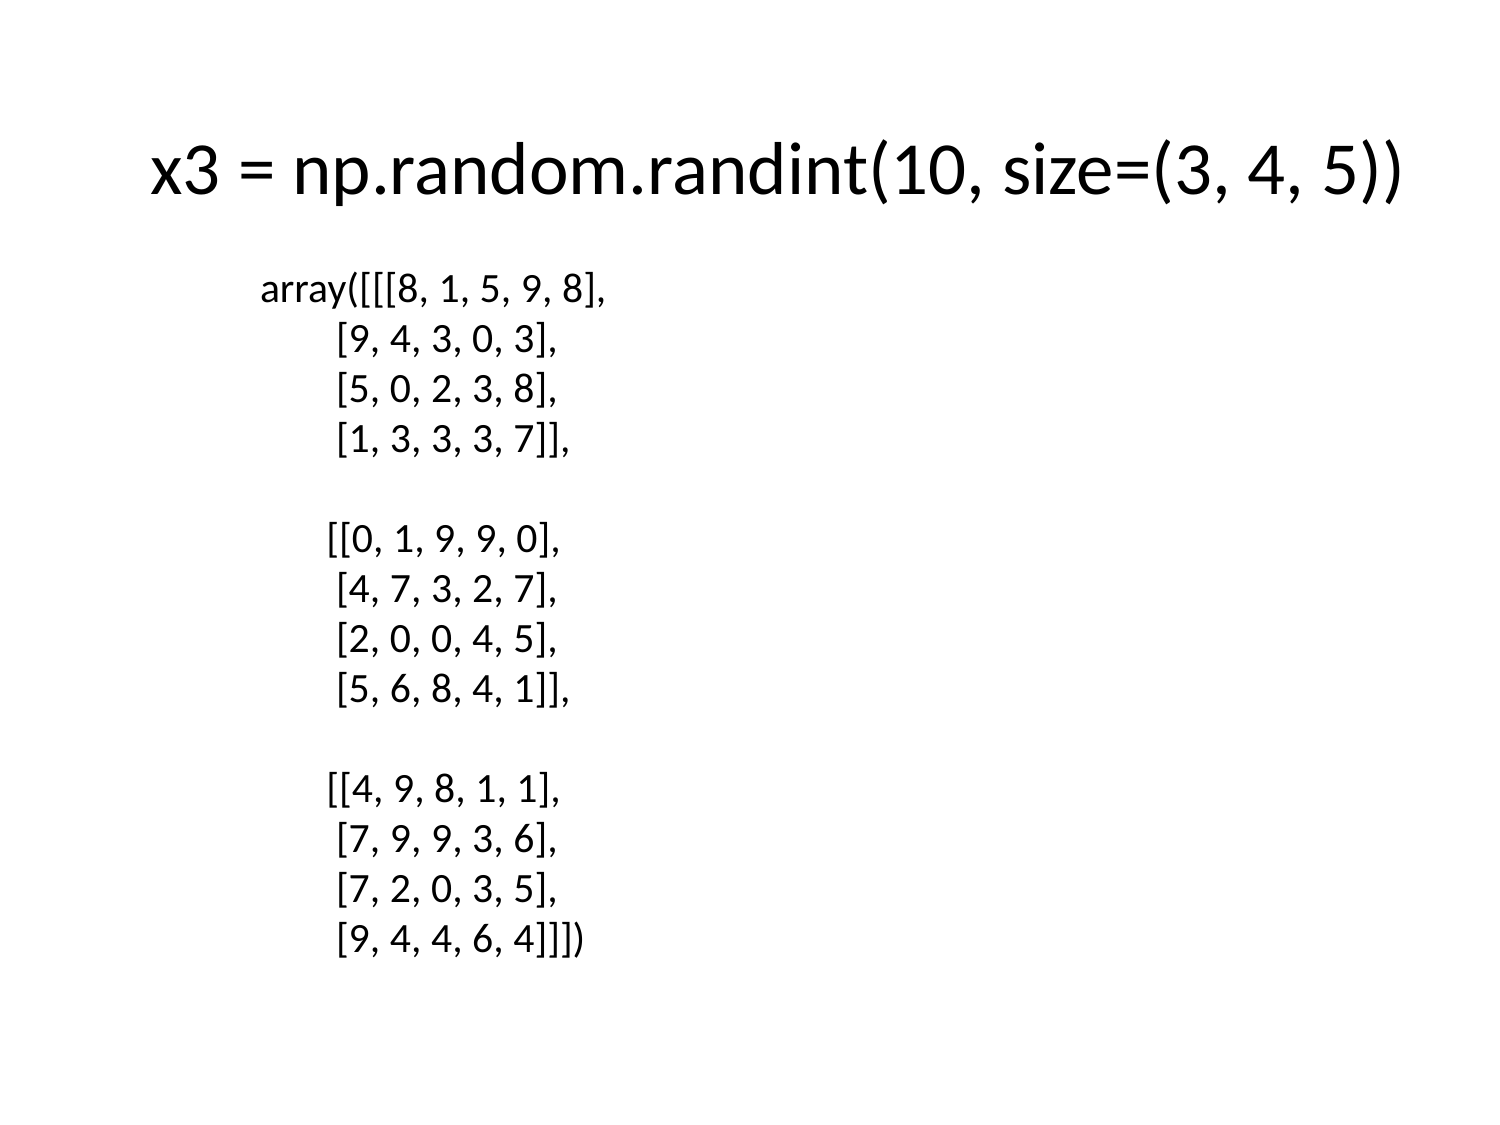

x3 = np.random.randint(10, size=(3, 4, 5))
array([[[8, 1, 5, 9, 8],
        [9, 4, 3, 0, 3],
        [5, 0, 2, 3, 8],
        [1, 3, 3, 3, 7]],

       [[0, 1, 9, 9, 0],
        [4, 7, 3, 2, 7],
        [2, 0, 0, 4, 5],
        [5, 6, 8, 4, 1]],

       [[4, 9, 8, 1, 1],
        [7, 9, 9, 3, 6],
        [7, 2, 0, 3, 5],
        [9, 4, 4, 6, 4]]])